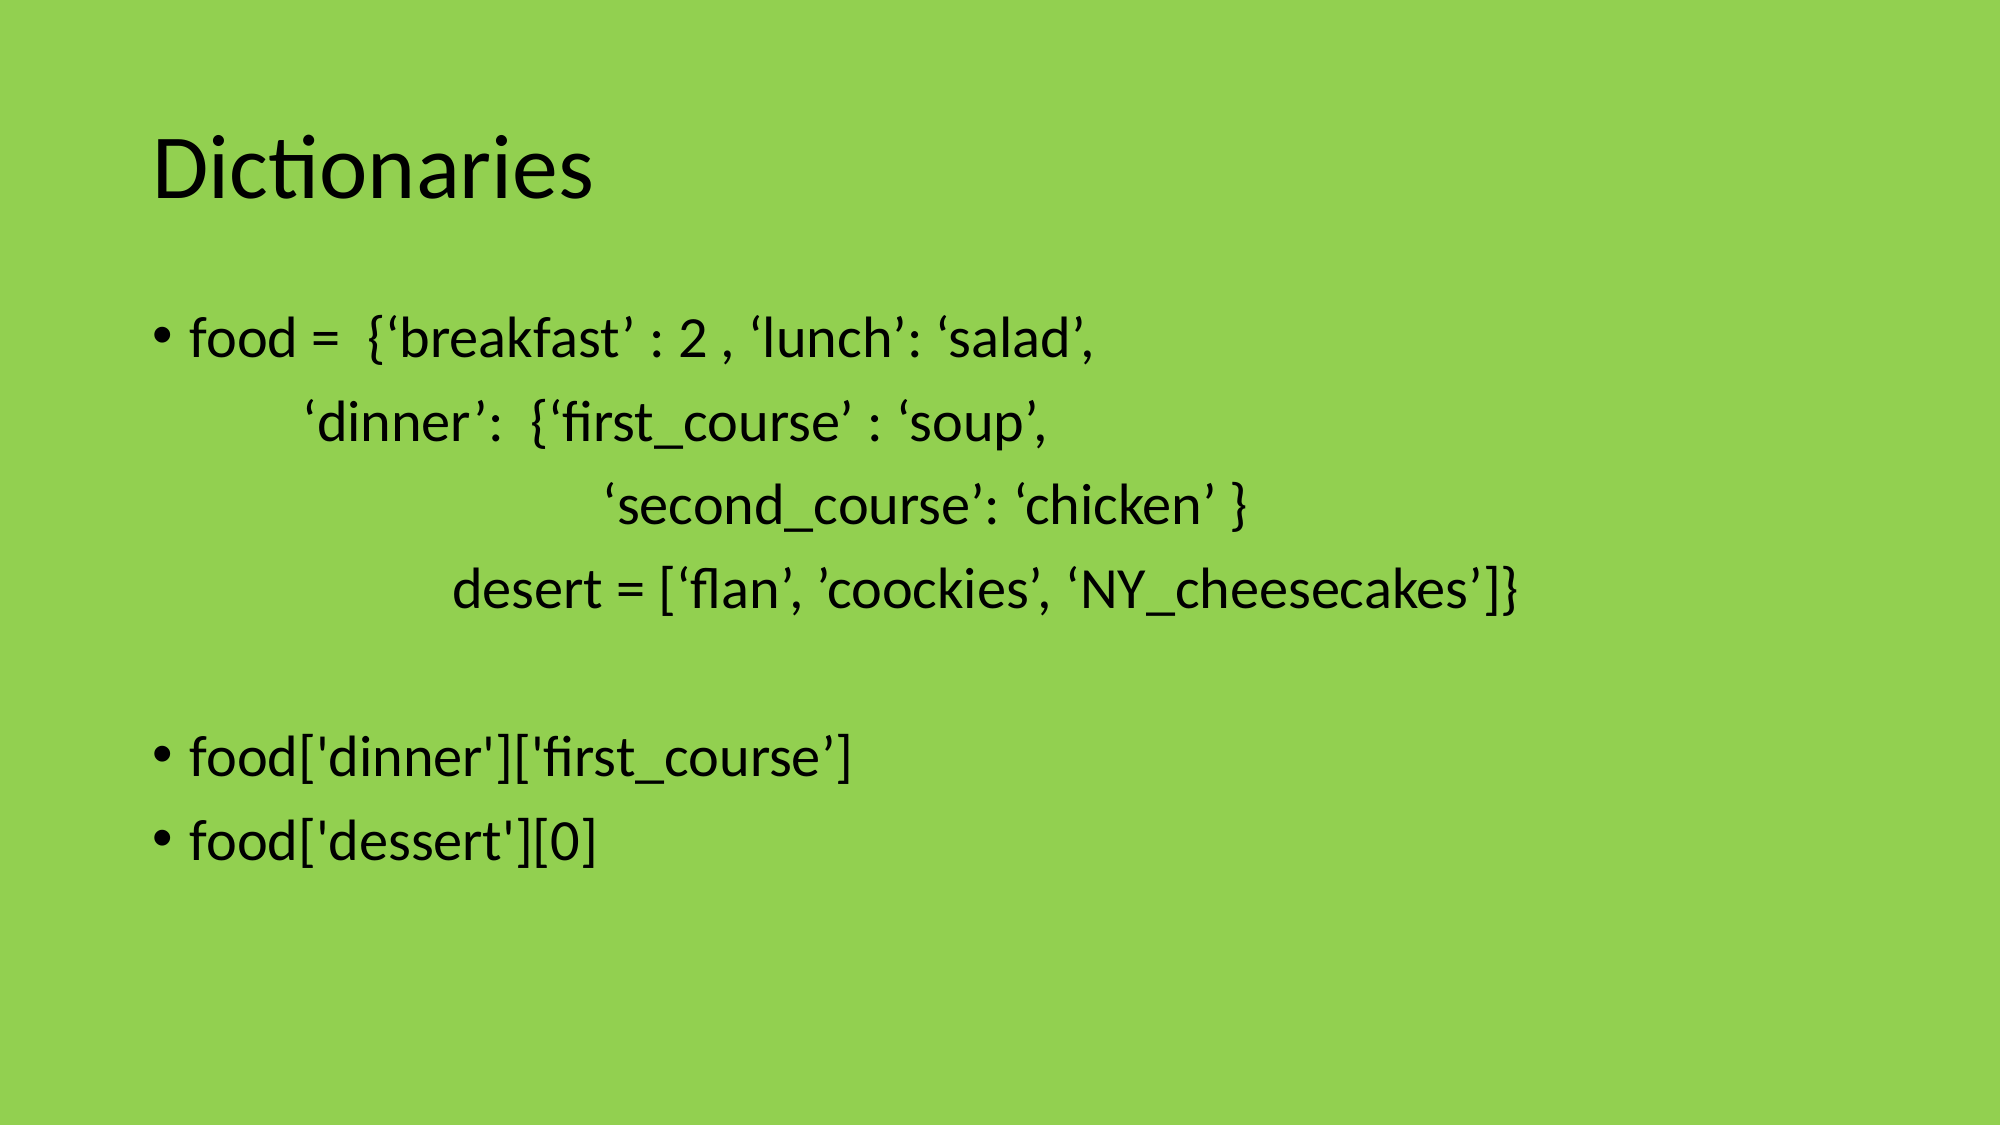

# Dictionaries
food =  {‘breakfast’ : 2 , ‘lunch’: ‘salad’,
	‘dinner’:  {‘first_course’ : ‘soup’,
			‘second_course’: ‘chicken’ }
		desert = [‘flan’, ’coockies’, ‘NY_cheesecakes’]}

food['dinner']['first_course’]
food['dessert'][0]